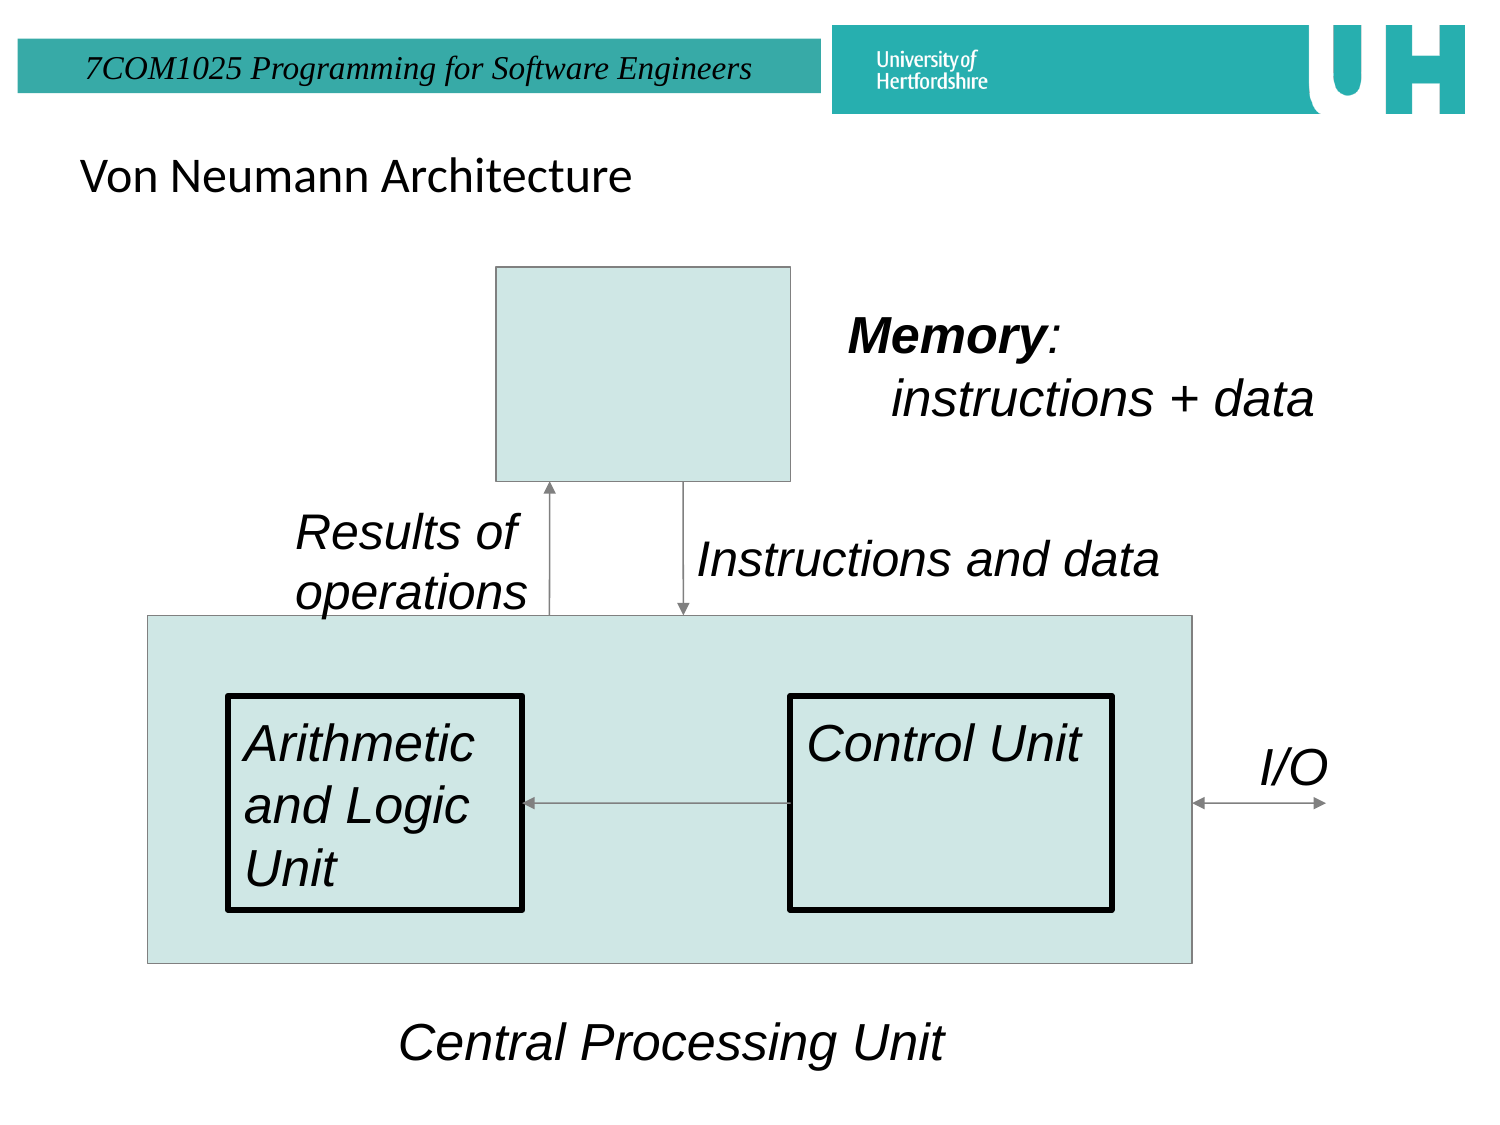

# Von Neumann Architecture

Memory:
   instructions + data

Results of operations
Instructions and data

Arithmetic and Logic Unit
Control Unit
I/O

Central Processing Unit